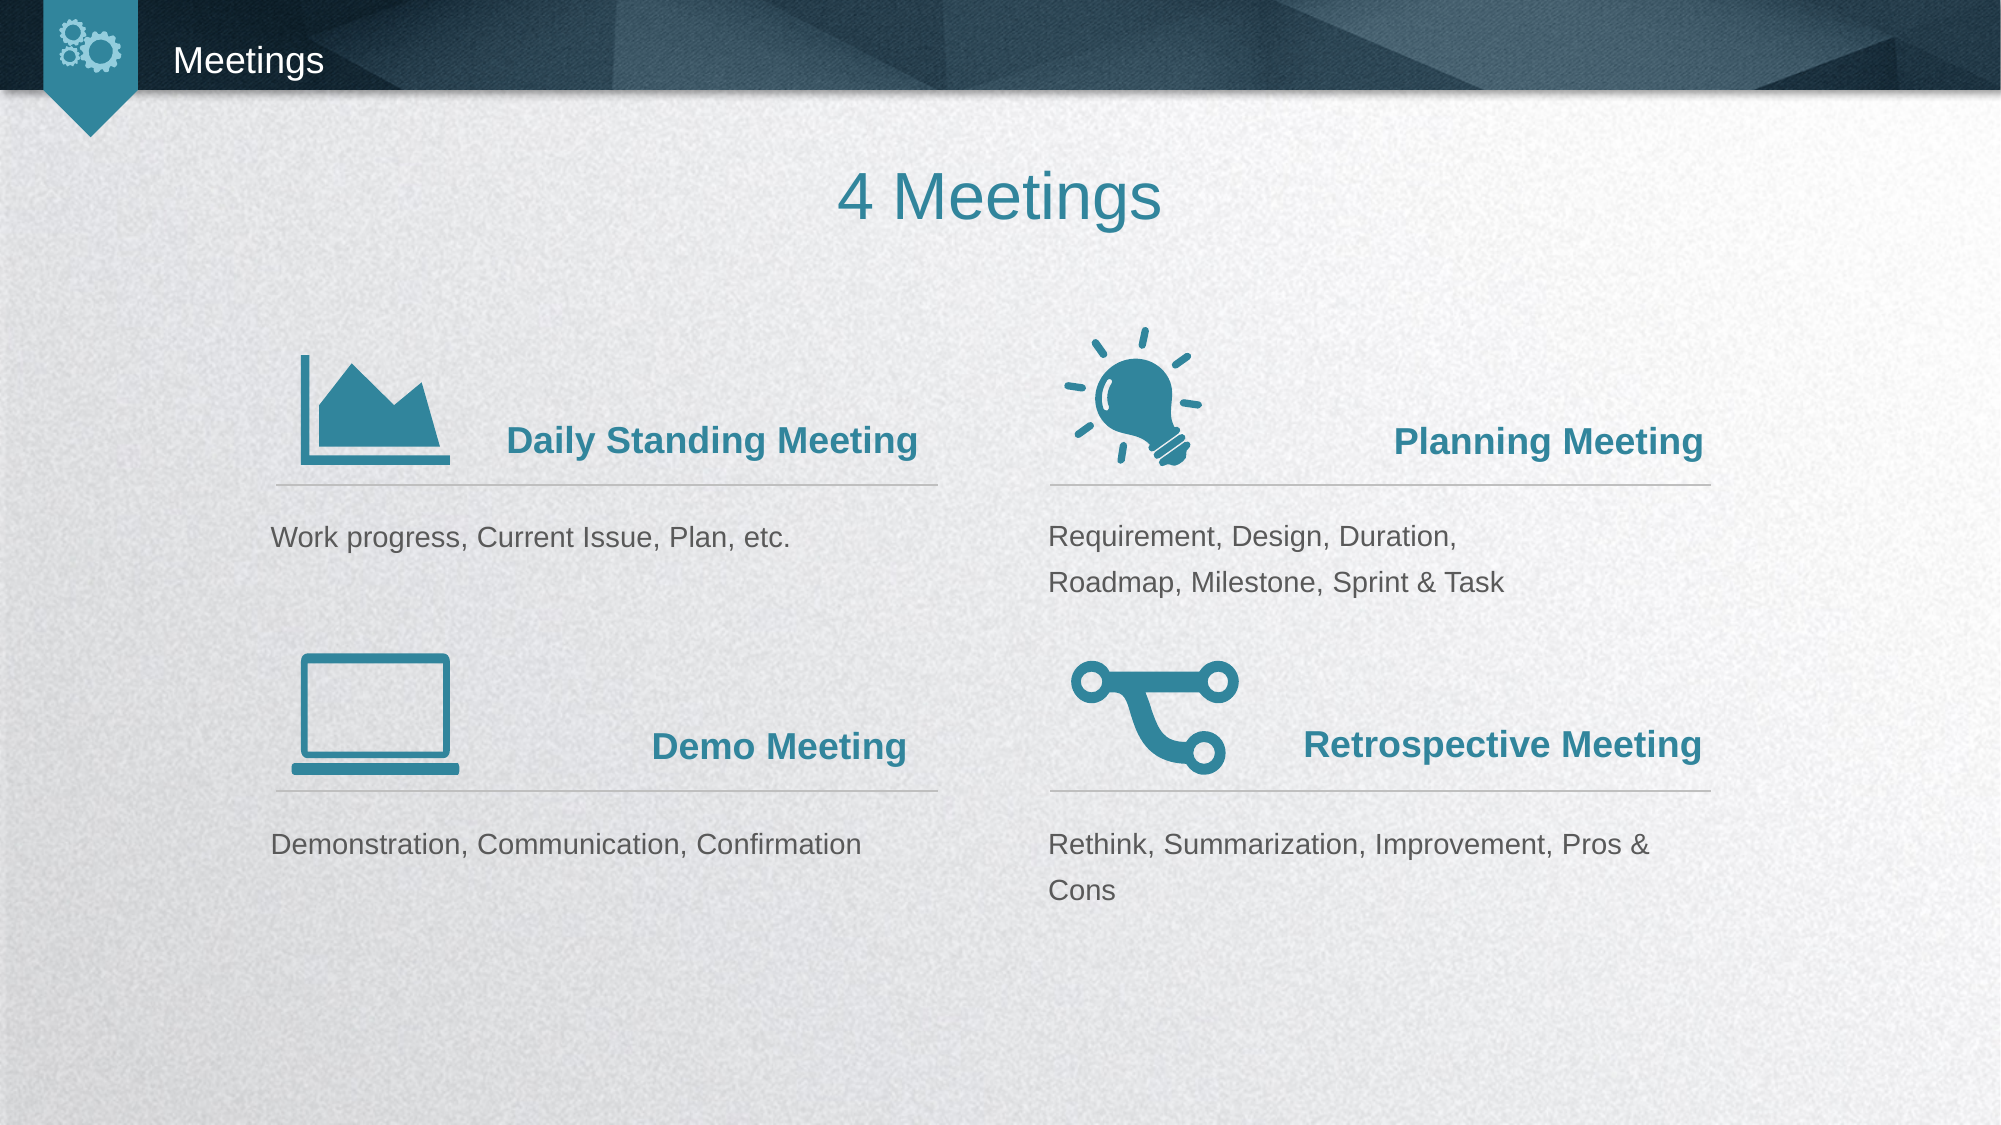

Meetings
4 Meetings

Daily Standing Meeting
Planning Meeting
Work progress, Current Issue, Plan, etc.
Requirement, Design, Duration,
Roadmap, Milestone, Sprint & Task

Retrospective Meeting
Demo Meeting
Demonstration, Communication, Confirmation

Rethink, Summarization, Improvement, Pros & Cons